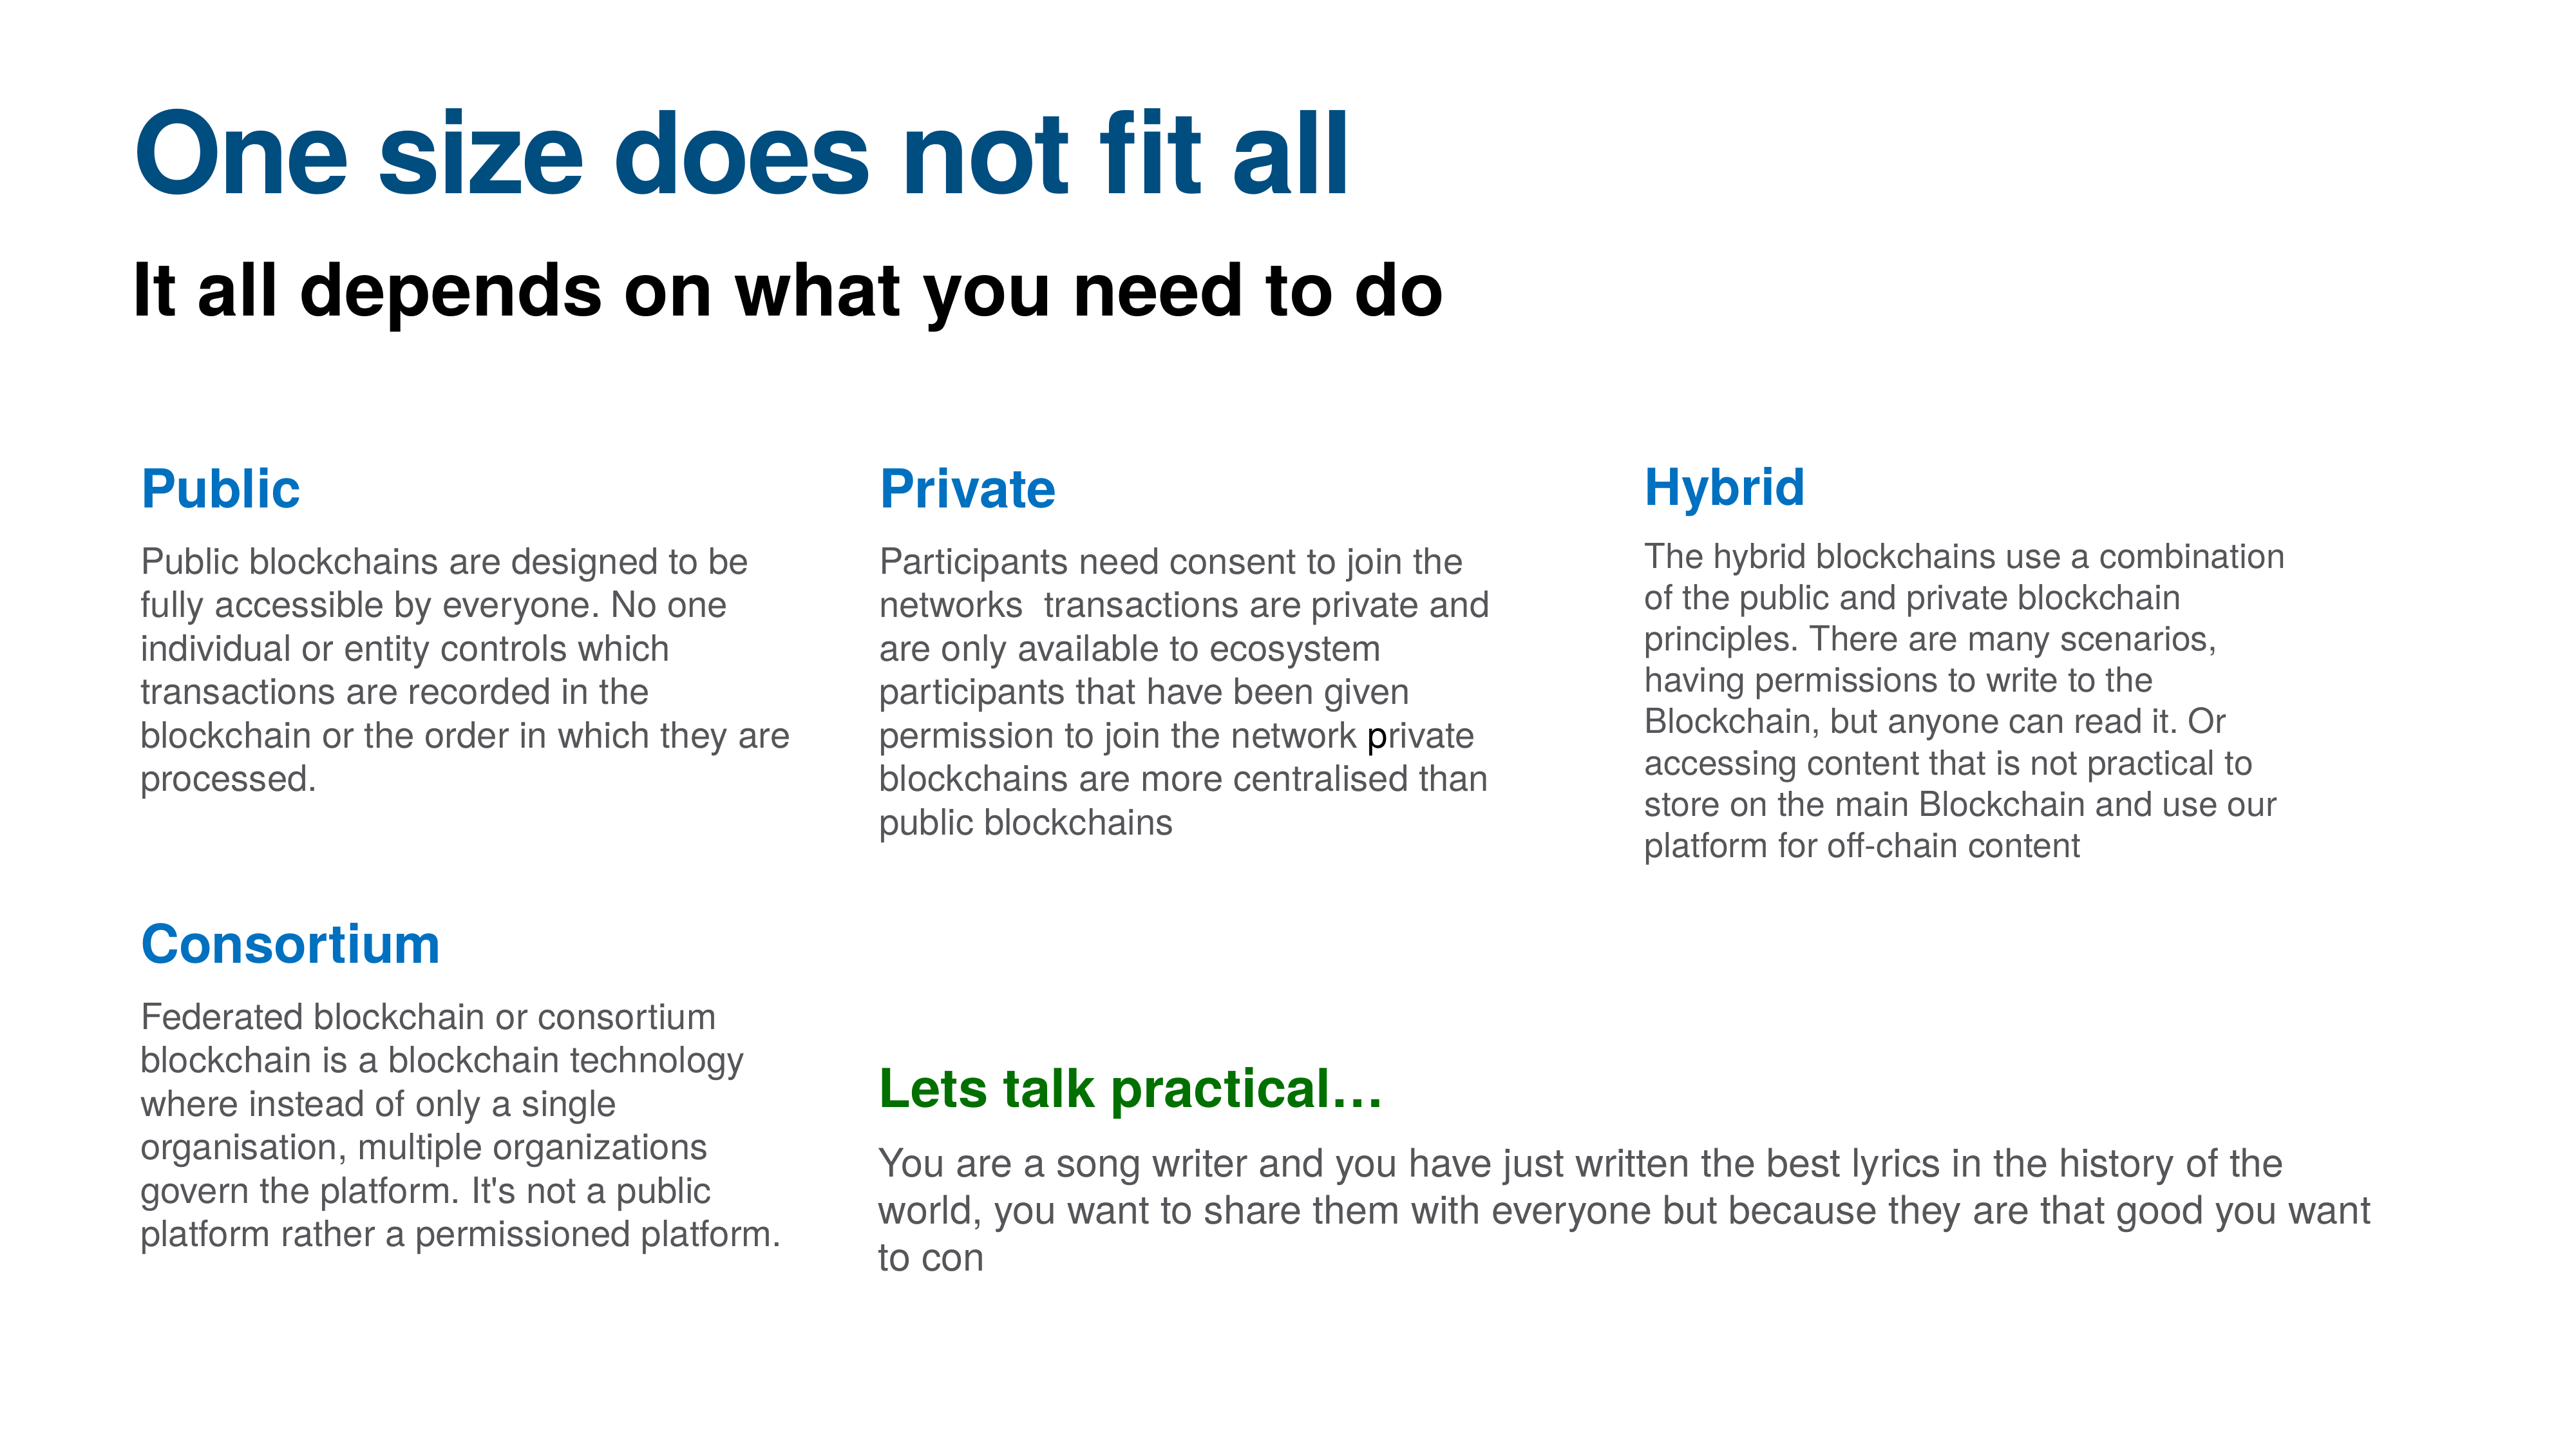

# One size does not fit all
It all depends on what you need to do
Public

Public blockchains are designed to be fully accessible by everyone. No one individual or entity controls which transactions are recorded in the blockchain or the order in which they are processed.
Private

Participants need consent to join the networks  transactions are private and are only available to ecosystem participants that have been given permission to join the network private blockchains are more centralised than public blockchains
Hybrid

The hybrid blockchains use a combination of the public and private blockchain principles. There are many scenarios, having permissions to write to the Blockchain, but anyone can read it. Or accessing content that is not practical to store on the main Blockchain and use our platform for off-chain content

Consortium

Federated blockchain or consortium blockchain is a blockchain technology where instead of only a single organisation, multiple organizations govern the platform. It's not a public platform rather a permissioned platform.
Lets talk practical…

You are a song writer and you have just written the best lyrics in the history of the world, you want to share them with everyone but because they are that good you want to con